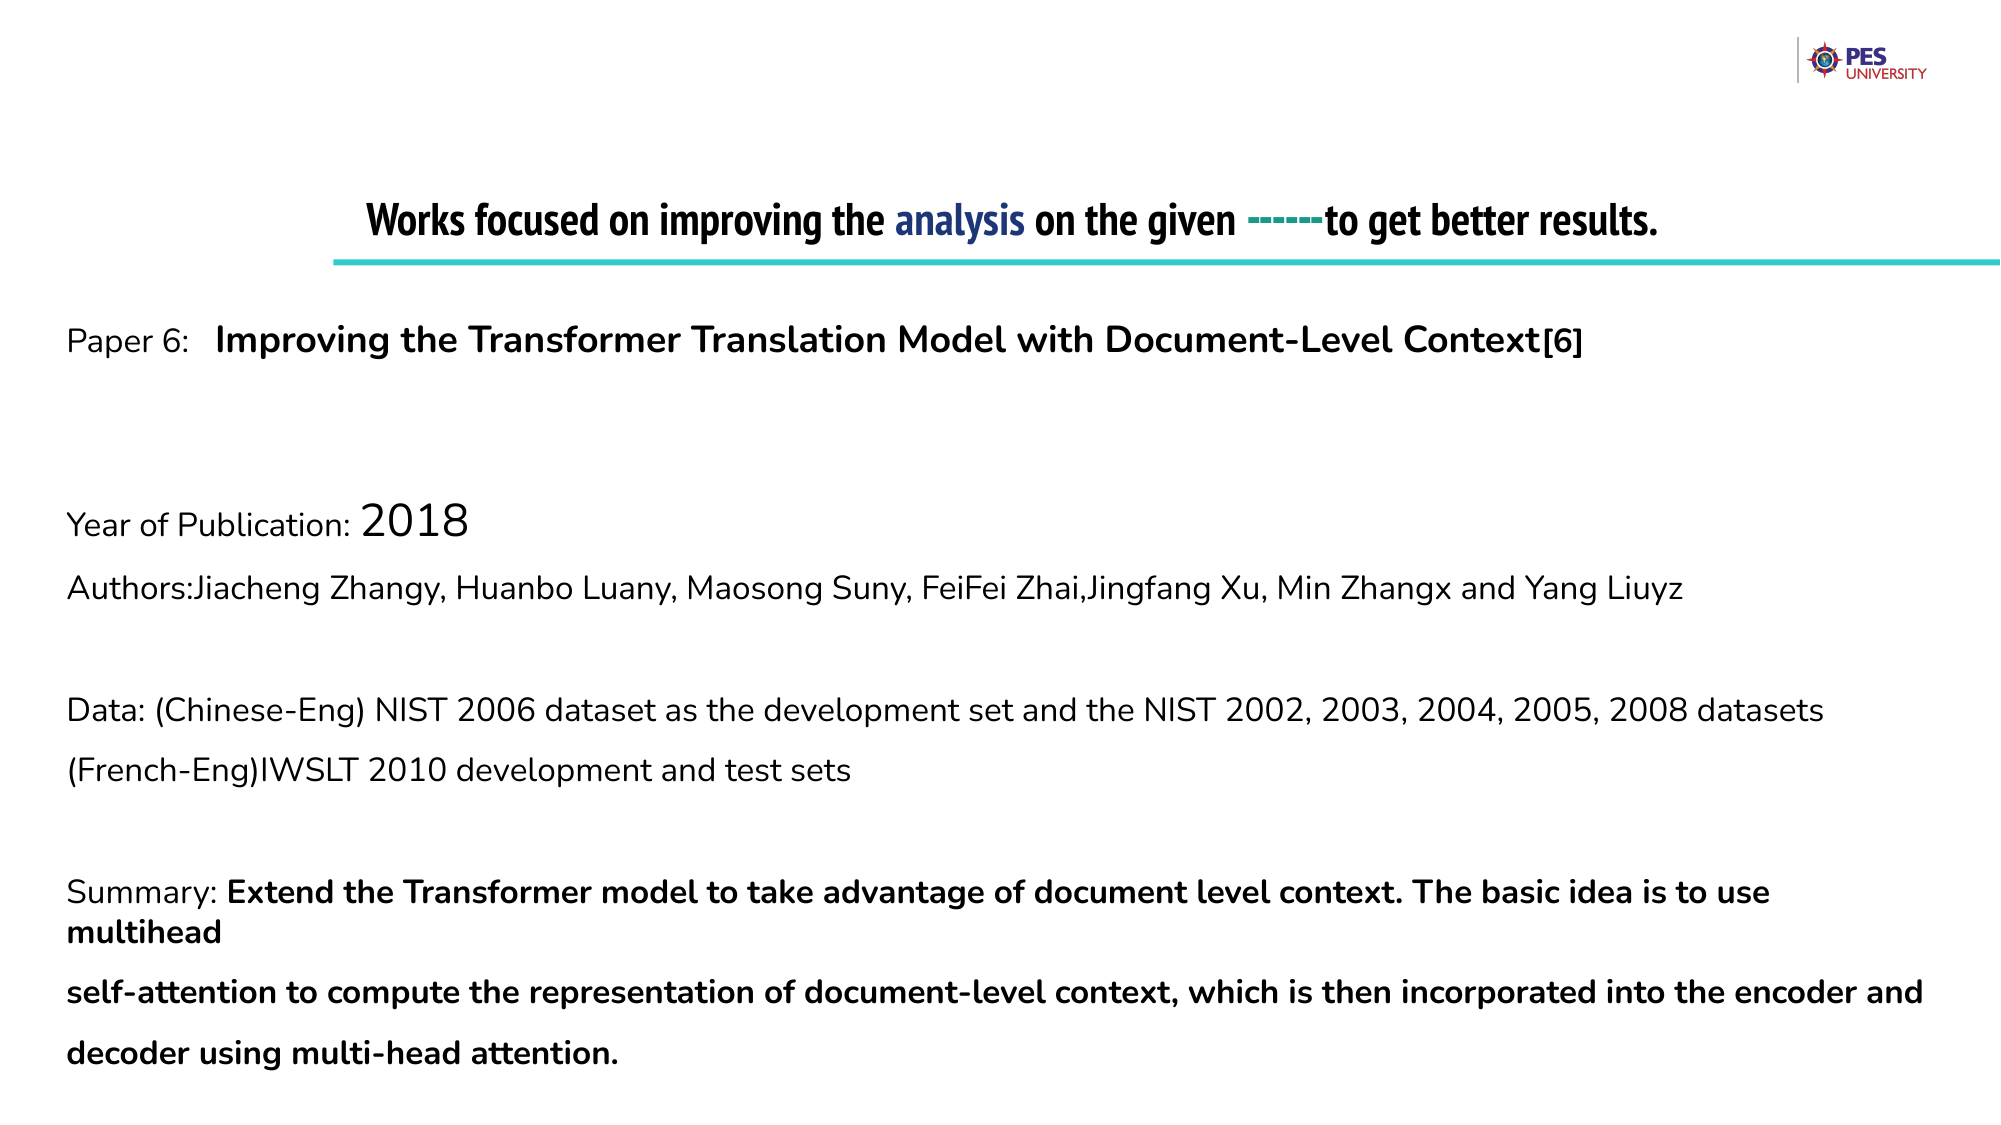

Works focused on improving the analysis on the given ------to get better results.

Paper 6:   Improving the Transformer Translation Model with Document-Level Context[6]

Year of Publication: 2018
Authors:Jiacheng Zhangy, Huanbo Luany, Maosong Suny, FeiFei Zhai,Jingfang Xu, Min Zhangx and Yang Liuyz

Data: (Chinese-Eng) NIST 2006 dataset as the development set and the NIST 2002, 2003, 2004, 2005, 2008 datasets
(French-Eng)IWSLT 2010 development and test sets

Summary: Extend the Transformer model to take advantage of document level context. The basic idea is to use multihead
self-attention to compute the representation of document-level context, which is then incorporated into the encoder and
decoder using multi-head attention.